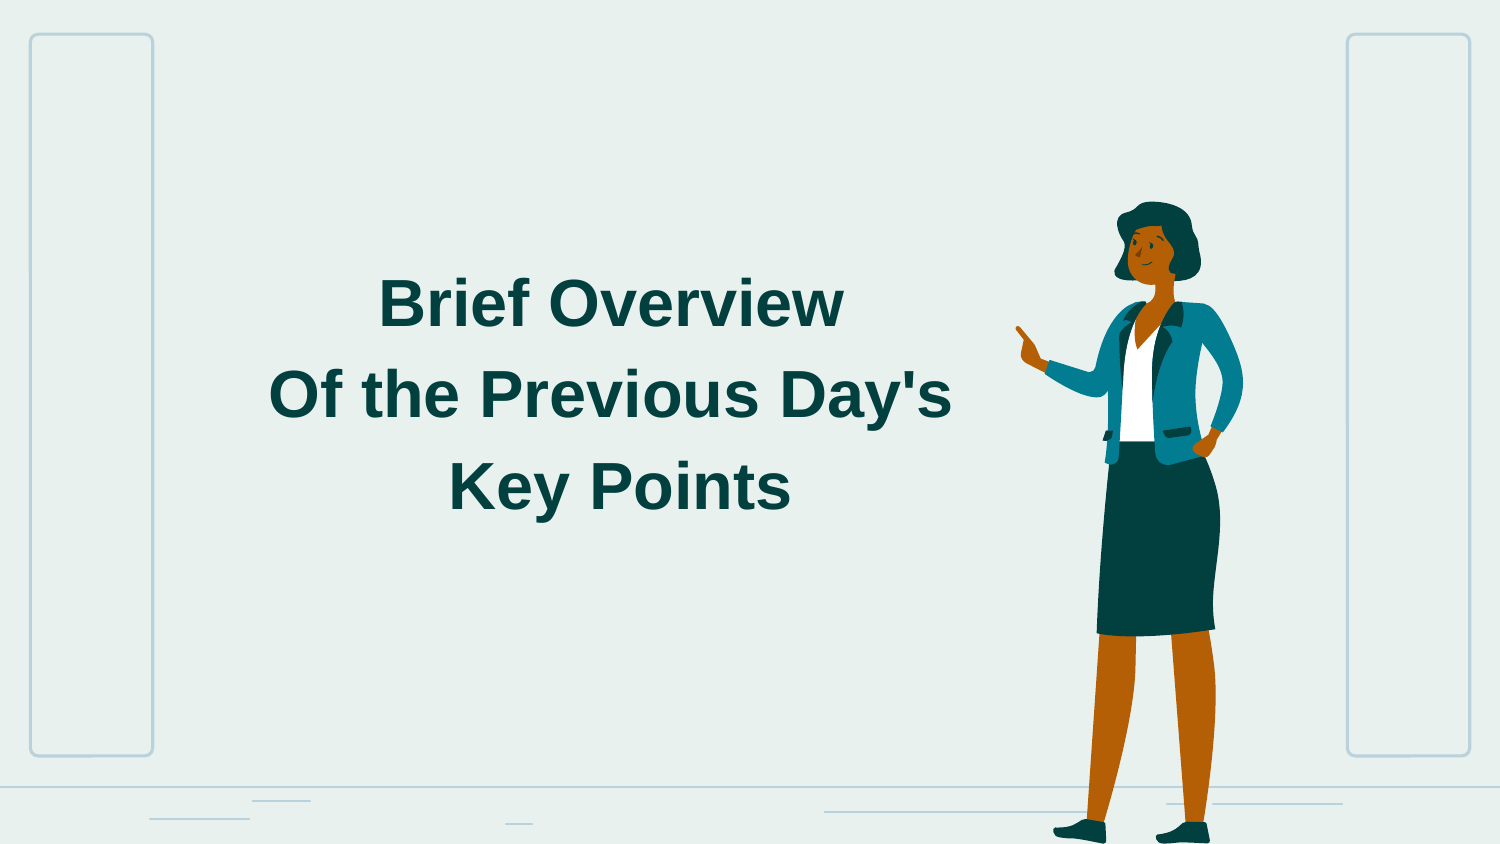

Brief Overview
Of the Previous Day's
Key Points